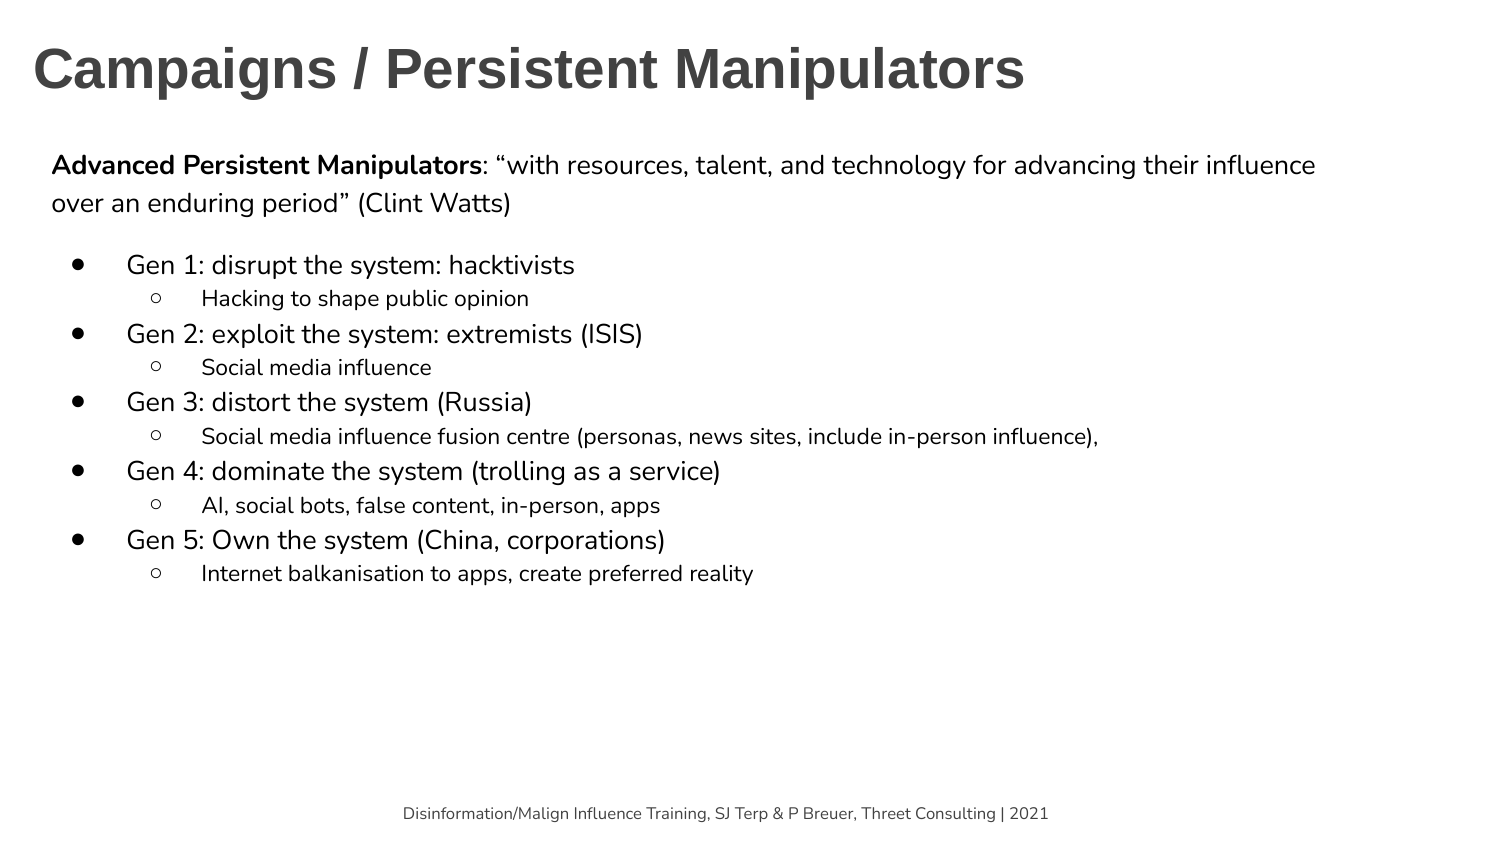

# Campaigns / Persistent Manipulators
Advanced Persistent Manipulators: “with resources, talent, and technology for advancing their influence over an enduring period” (Clint Watts)
Gen 1: disrupt the system: hacktivists
Hacking to shape public opinion
Gen 2: exploit the system: extremists (ISIS)
Social media influence
Gen 3: distort the system (Russia)
Social media influence fusion centre (personas, news sites, include in-person influence),
Gen 4: dominate the system (trolling as a service)
AI, social bots, false content, in-person, apps
Gen 5: Own the system (China, corporations)
Internet balkanisation to apps, create preferred reality